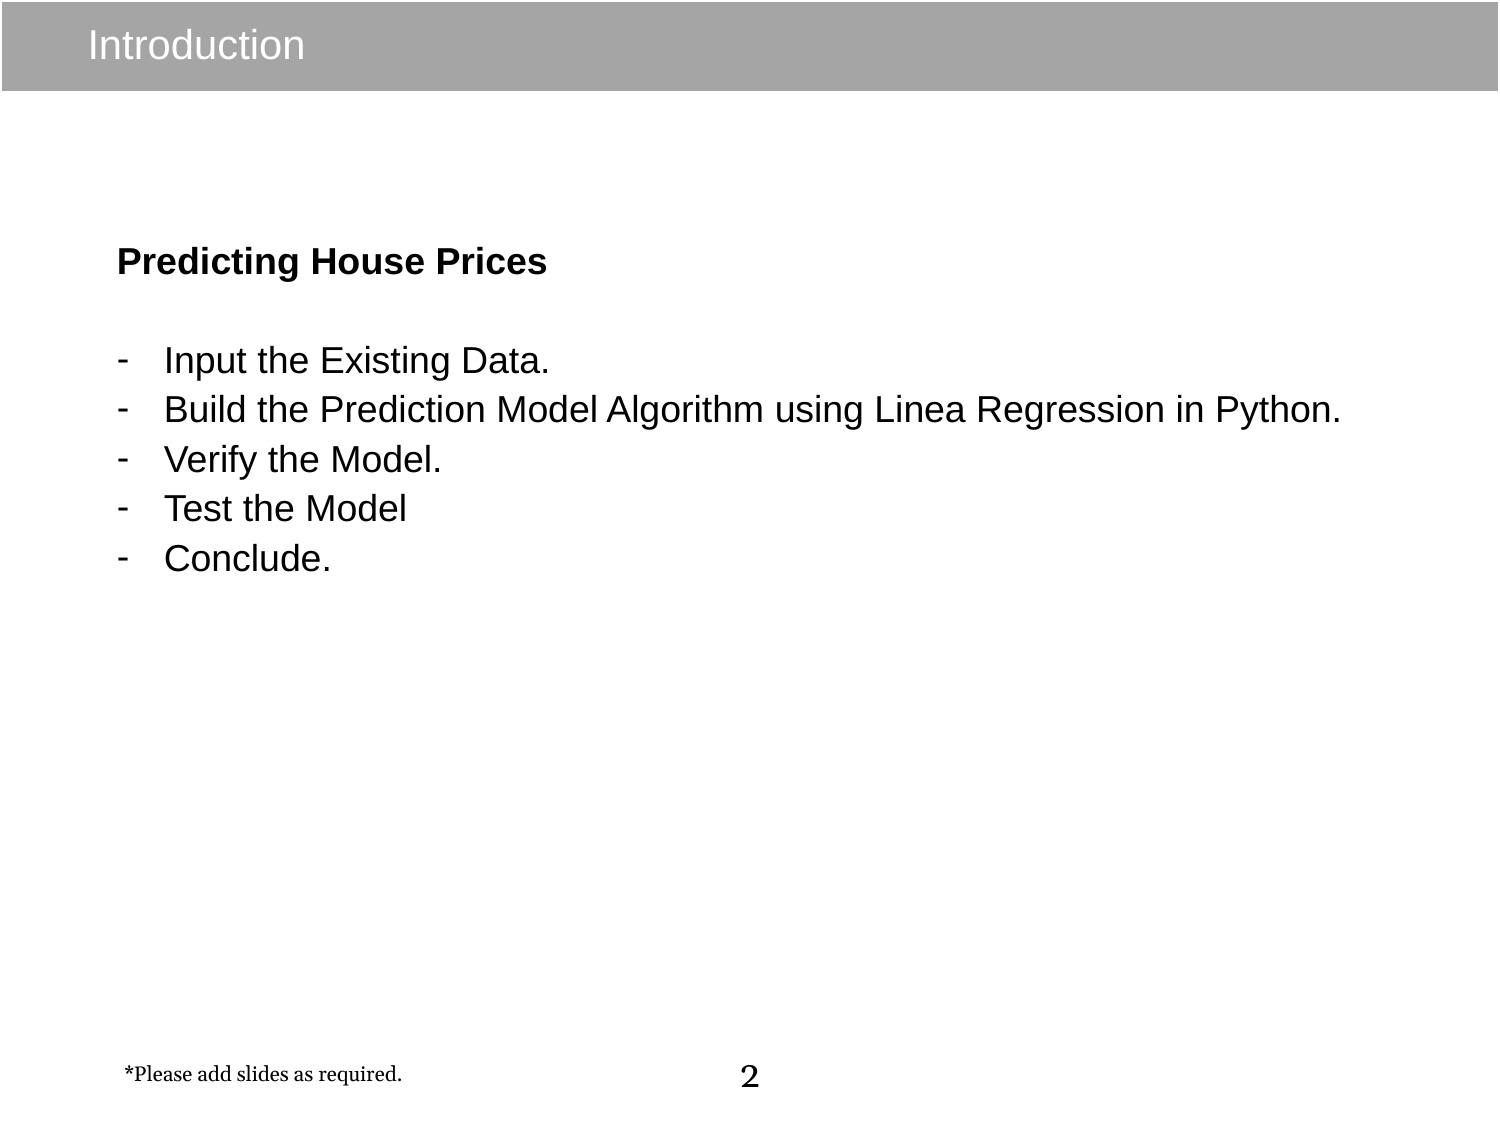

# Introduction
Predicting House Prices

Input the Existing Data.
Build the Prediction Model Algorithm using Linea Regression in Python.
Verify the Model.
Test the Model
Conclude.

2
*Please add slides as required.